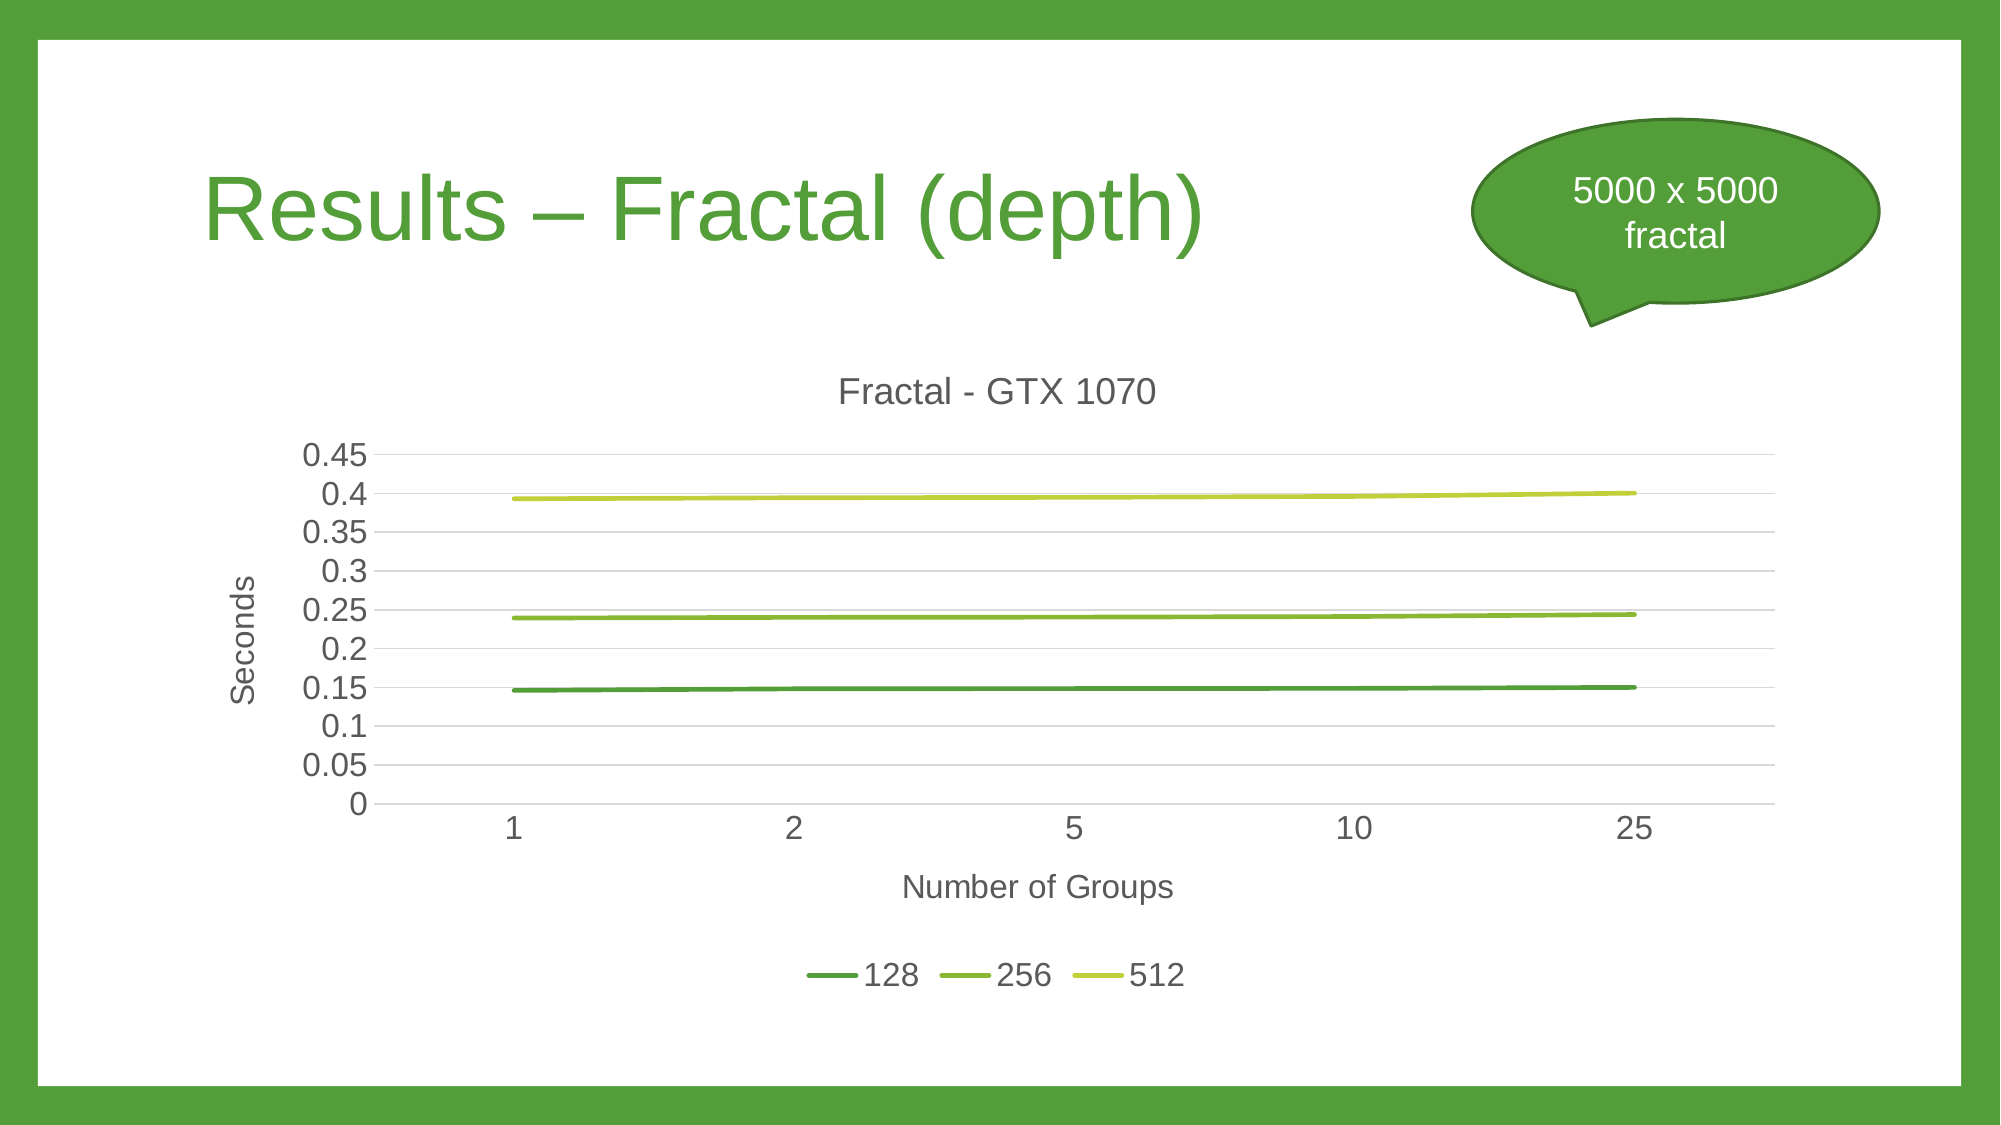

# Results – Fractal (depth)
5000 x 5000 fractal

### Chart: Fractal - GTX 1070

| Category | 128 | 256 | 512 |
|---|---|---|---|
| 1 | 0.14610389 | 0.23936197 | 0.39310494 |
| 2 | 0.14813104 | 0.240278 | 0.39442091 |
| 5 | 0.14840605 | 0.24059501 | 0.39495599 |
| 10 | 0.14877706 | 0.24138605 | 0.39618701 |
| 25 | 0.14996606 | 0.24398195 | 0.40040696 |